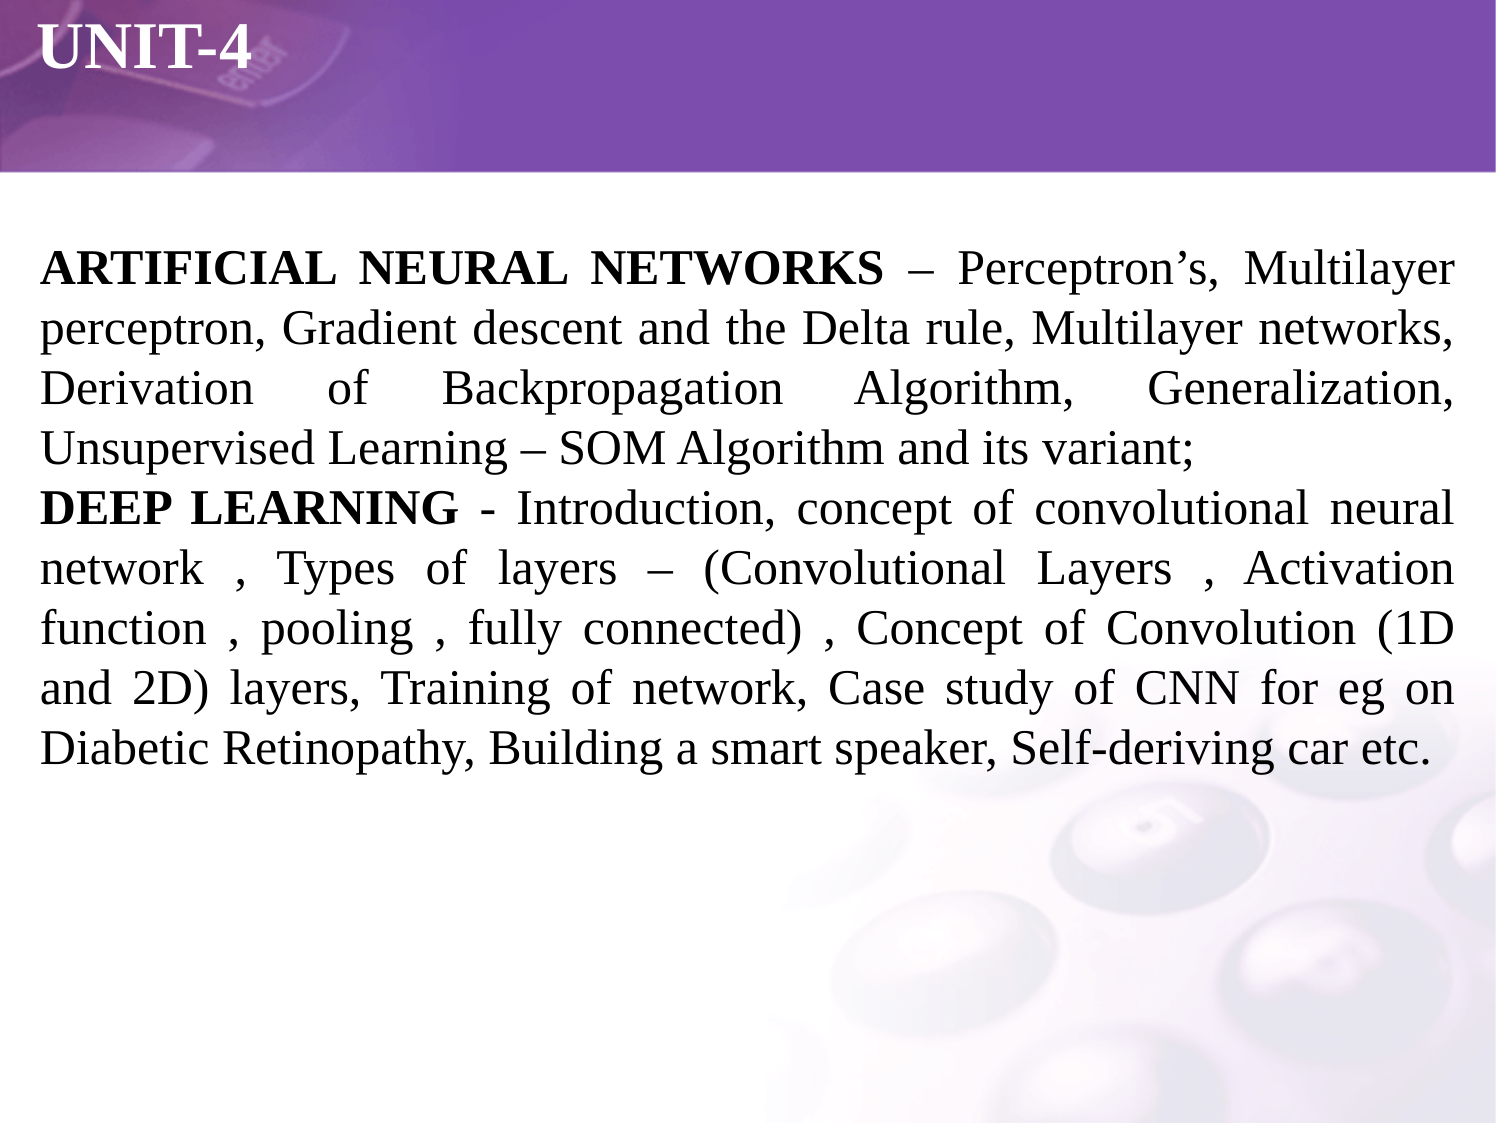

# UNIT-4
ARTIFICIAL NEURAL NETWORKS – Perceptron’s, Multilayer perceptron, Gradient descent and the Delta rule, Multilayer networks, Derivation of Backpropagation Algorithm, Generalization, Unsupervised Learning – SOM Algorithm and its variant;
DEEP LEARNING - Introduction, concept of convolutional neural network , Types of layers – (Convolutional Layers , Activation function , pooling , fully connected) , Concept of Convolution (1D and 2D) layers, Training of network, Case study of CNN for eg on Diabetic Retinopathy, Building a smart speaker, Self-deriving car etc.